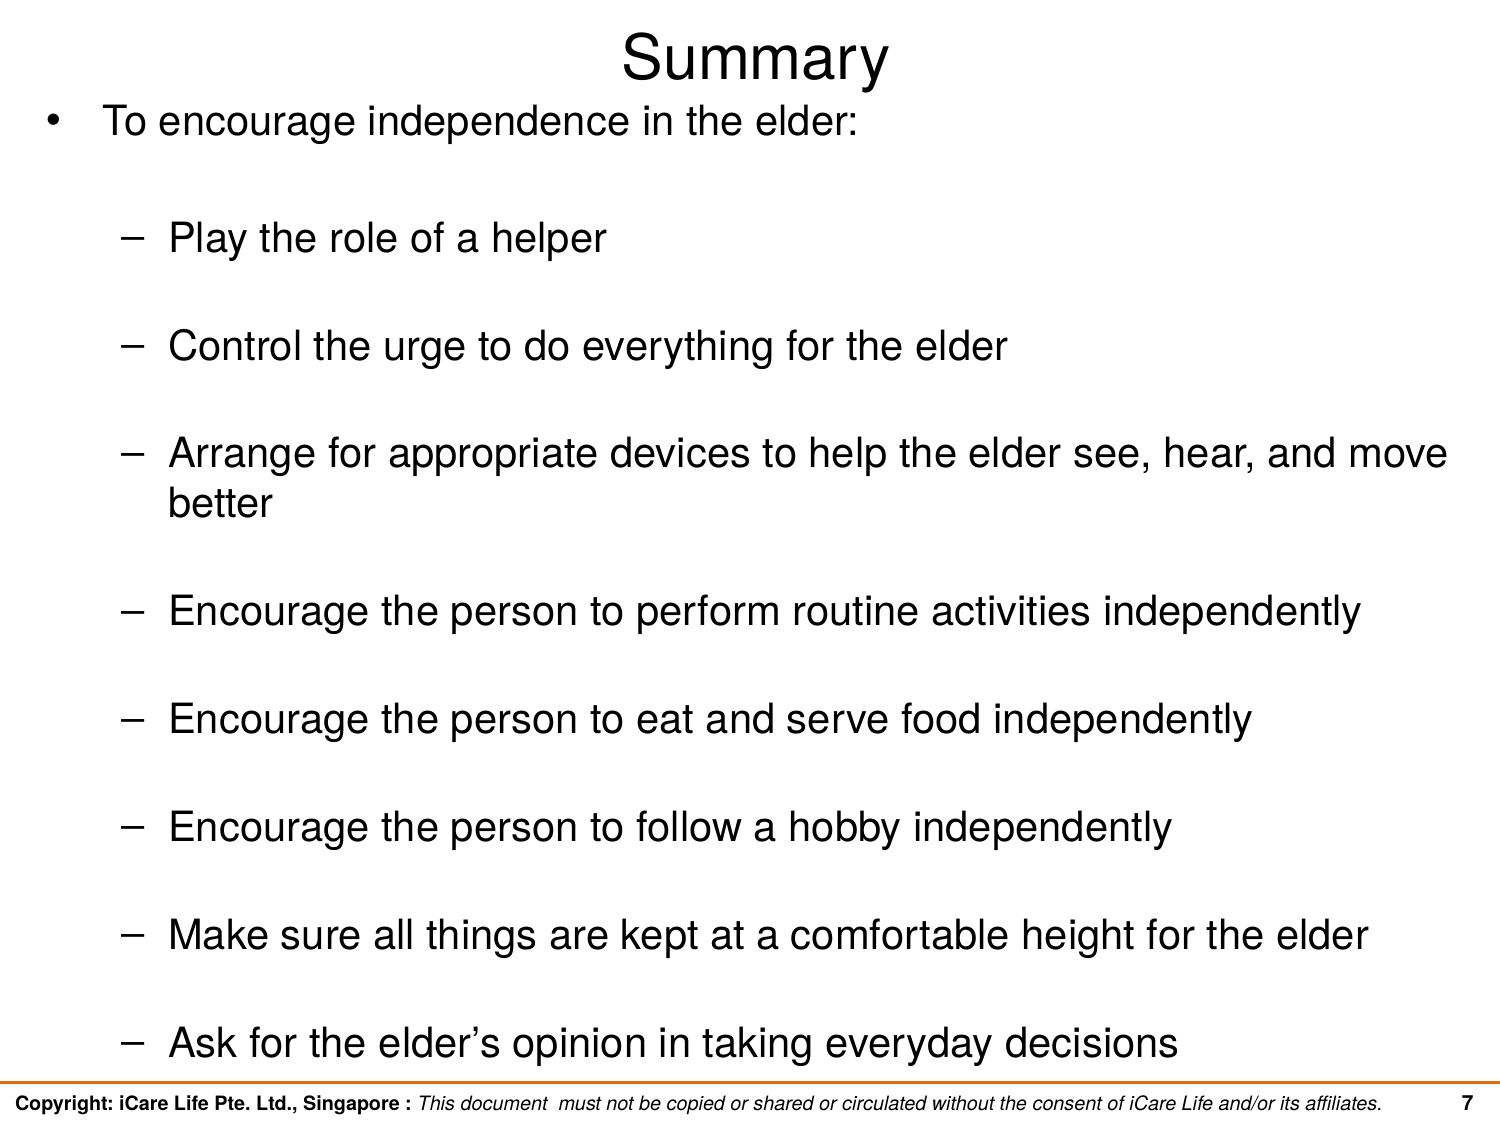

# Summary
To encourage independence in the elder:

Play the role of a helper

Control the urge to do everything for the elder

Arrange for appropriate devices to help the elder see, hear, and move better

Encourage the person to perform routine activities independently

Encourage the person to eat and serve food independently

Encourage the person to follow a hobby independently

Make sure all things are kept at a comfortable height for the elder

Ask for the elder’s opinion in taking everyday decisions

Do not hurry the person to complete a task

Be patient, encouraging, and appreciative
7